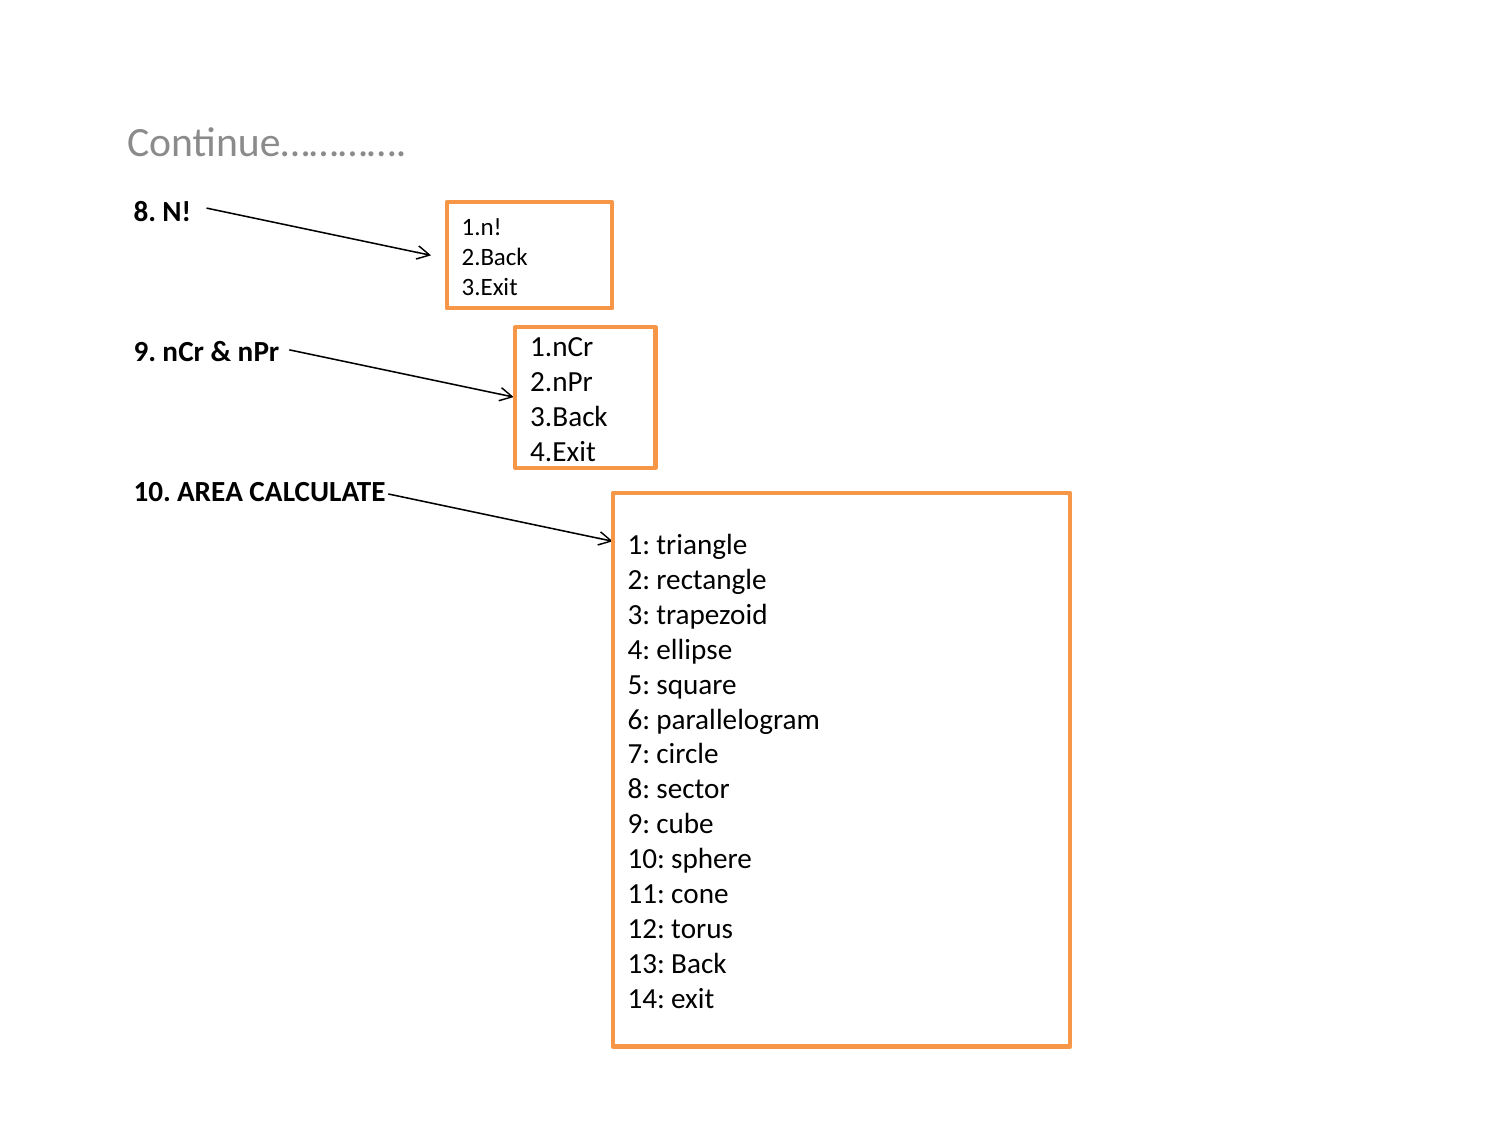

Continue………….
# 8. n! 9. nCr & npr 10. area calculate
1.n!
2.Back
3.Exit
1.nCr
2.nPr
3.Back
4.Exit
1: triangle
2: rectangle
3: trapezoid
4: ellipse
5: square
6: parallelogram
7: circle
8: sector
9: cube
10: sphere
11: cone
12: torus
13: Back
14: exit